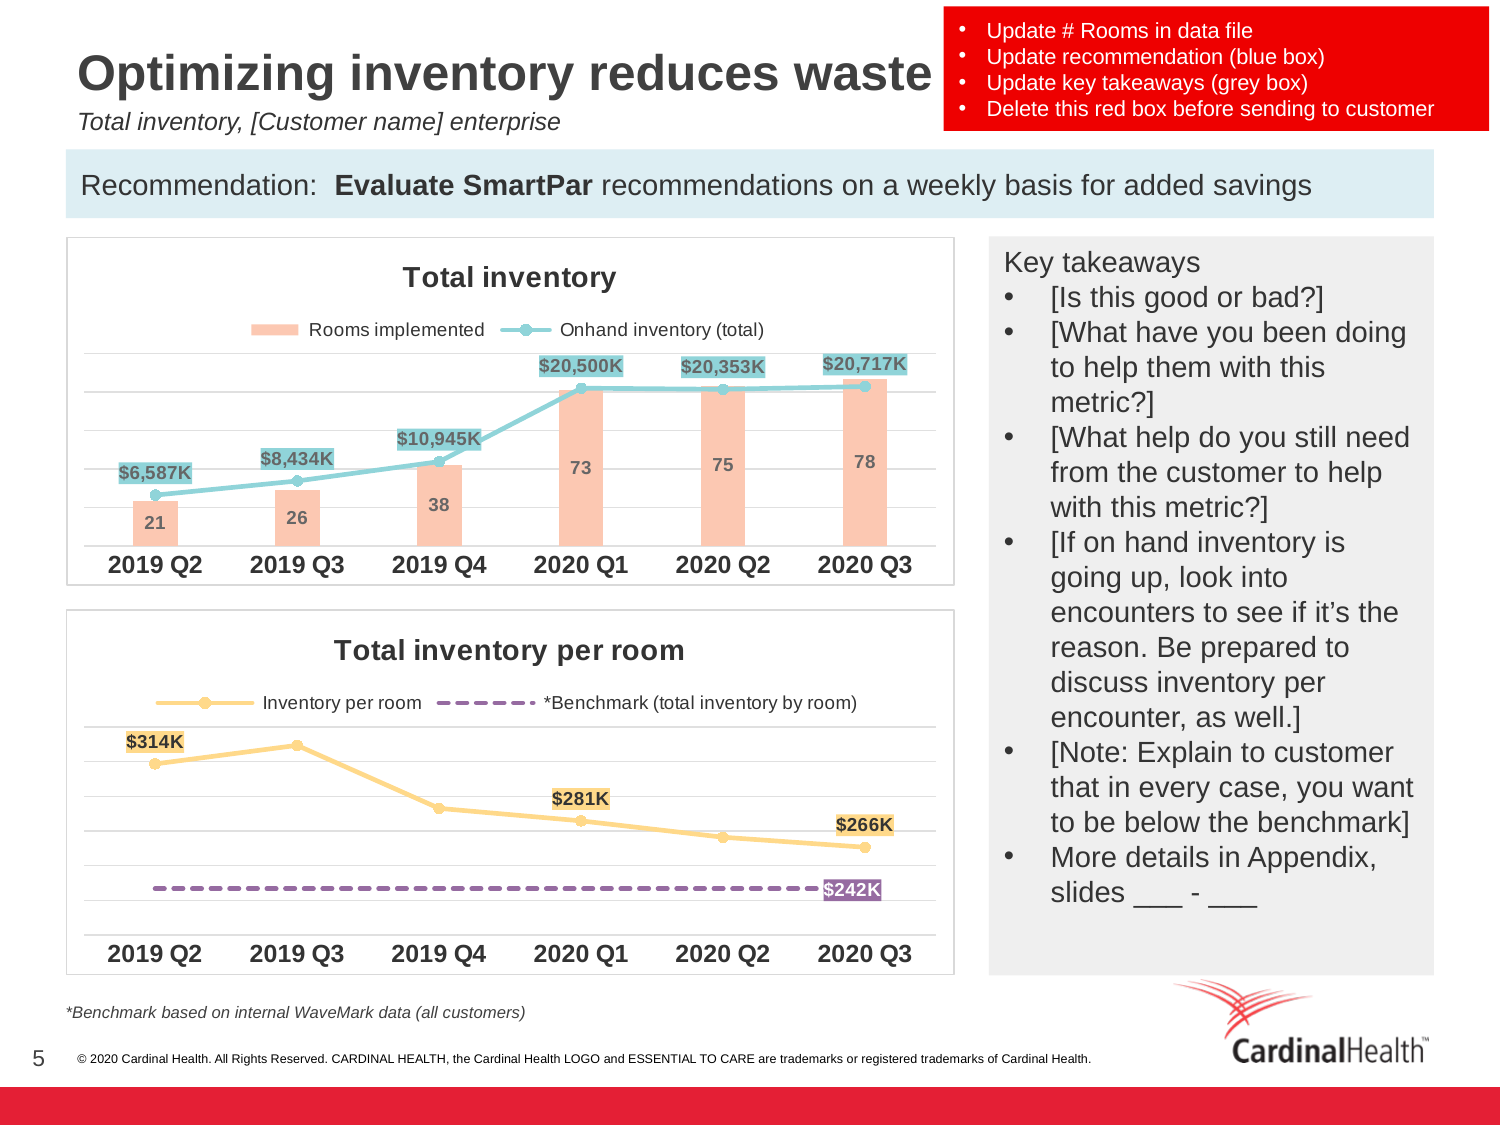

Update # Rooms in data file
Update recommendation (blue box)
Update key takeaways (grey box)
Delete this red box before sending to customer
Optimizing inventory reduces waste and write-offs
Total inventory, [Customer name] enterprise
Recommendation:  Evaluate SmartPar recommendations on a weekly basis for added savings

### Chart: Total inventory

| Category |  Rooms implemented  |  Onhand inventory (total)  |
|---|---|---|
Key takeaways
[Is this good or bad?]
[What have you been doing to help them with this metric?]
[What help do you still need from the customer to help with this metric?]
[If on hand inventory is going up, look into encounters to see if it’s the reason. Be prepared to discuss inventory per encounter, as well.]
[Note: Explain to customer that in every case, you want to be below the benchmark]
More details in Appendix, slides ___ - ___

### Chart: Total inventory per room

| Category |  Inventory per room  |  *Benchmark (total inventory by room)  |
|---|---|---|
| 2019 Q2 | 313671.8727936508 | 241720.0 |
| 2019 Q3 | 324379.60061965813 | 241720.0 |
| 2019 Q4 | 288028.3090034503 | 241720.0 |
| 2020 Q1 | 280825.47954418557 | 241720.0 |
| 2020 Q2 | 271376.28909495554 | 241720.0 |
| 2020 Q3 | 265602.38441025646 | 241720.0 |
*Benchmark based on internal WaveMark data (all customers)